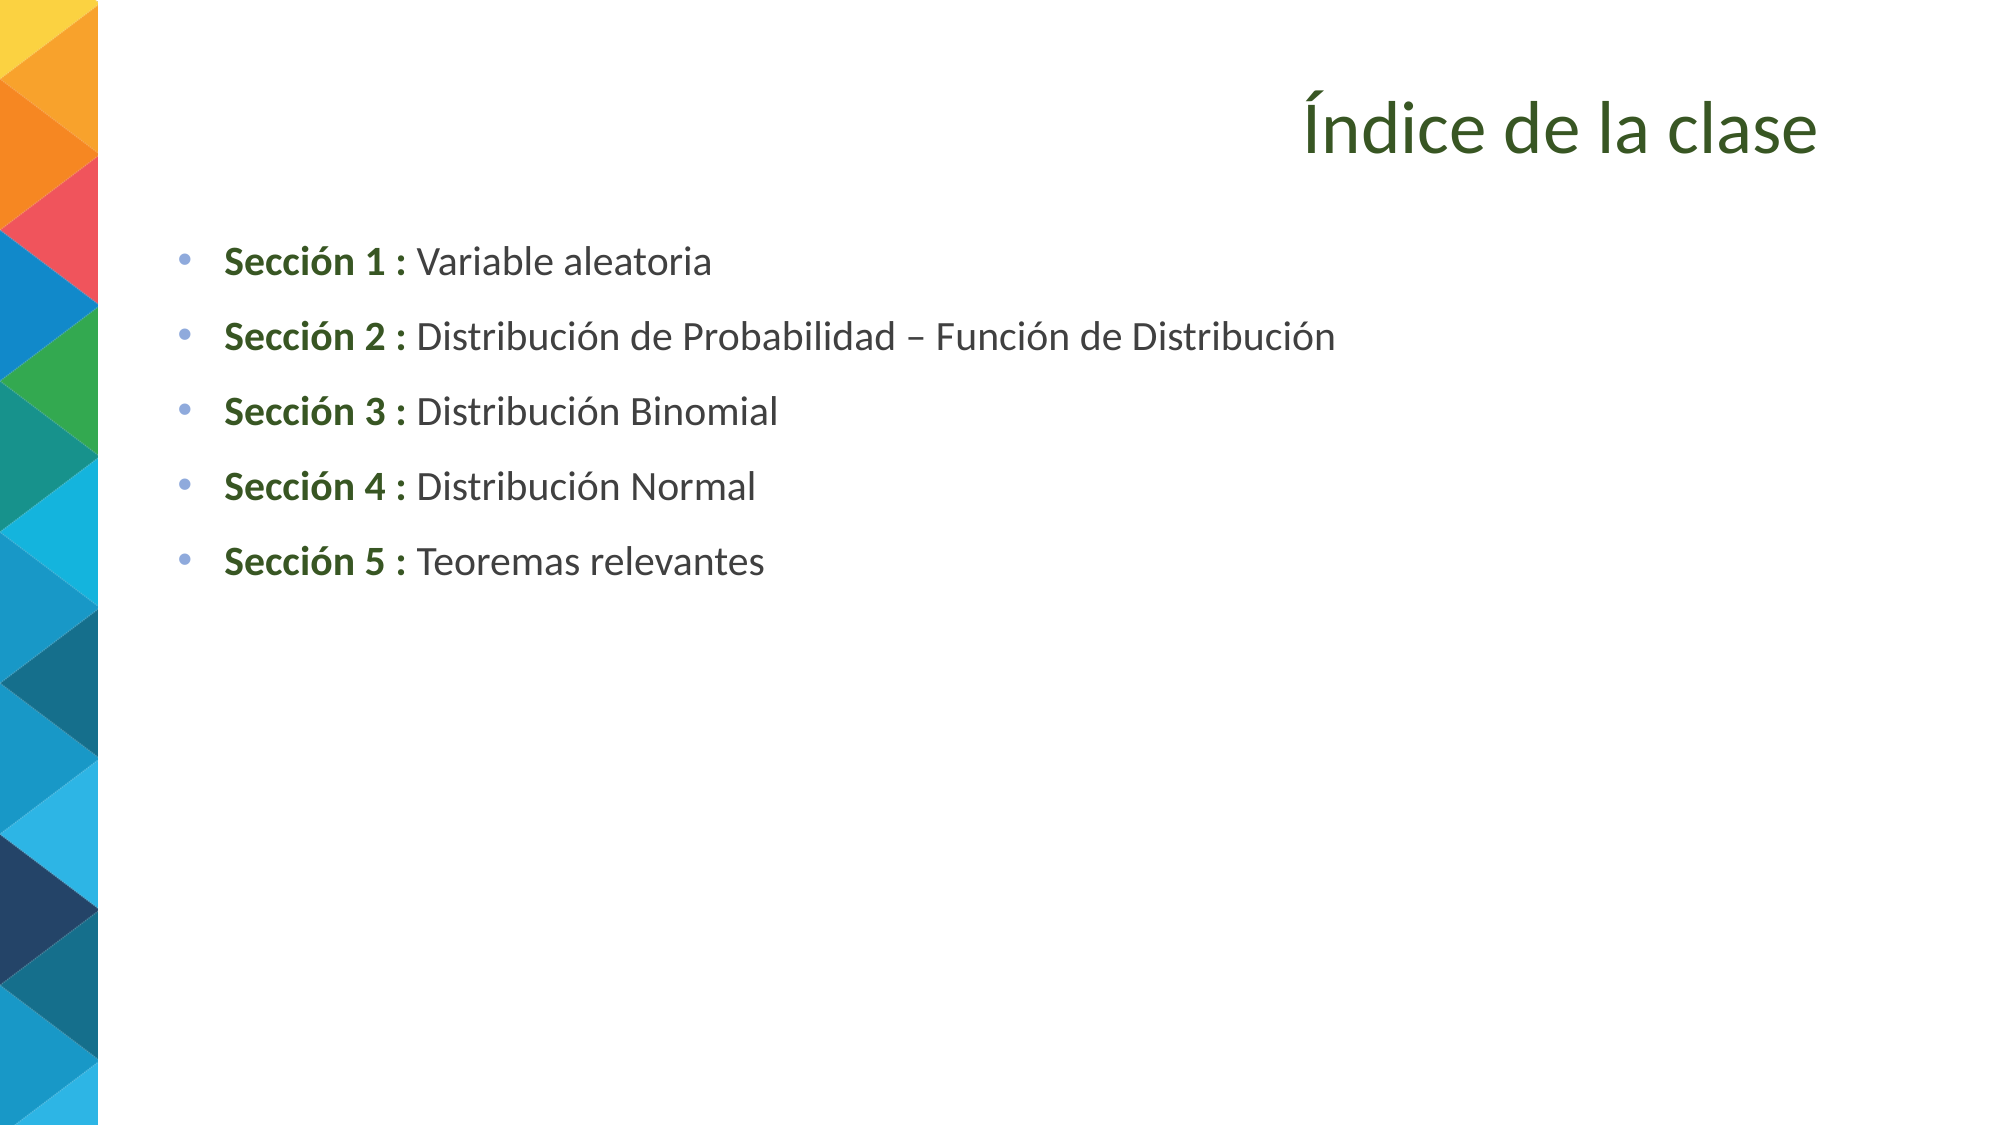

Índice de la clase
Sección 1 : Variable aleatoria
Sección 2 : Distribución de Probabilidad – Función de Distribución
Sección 3 : Distribución Binomial
Sección 4 : Distribución Normal
Sección 5 : Teoremas relevantes